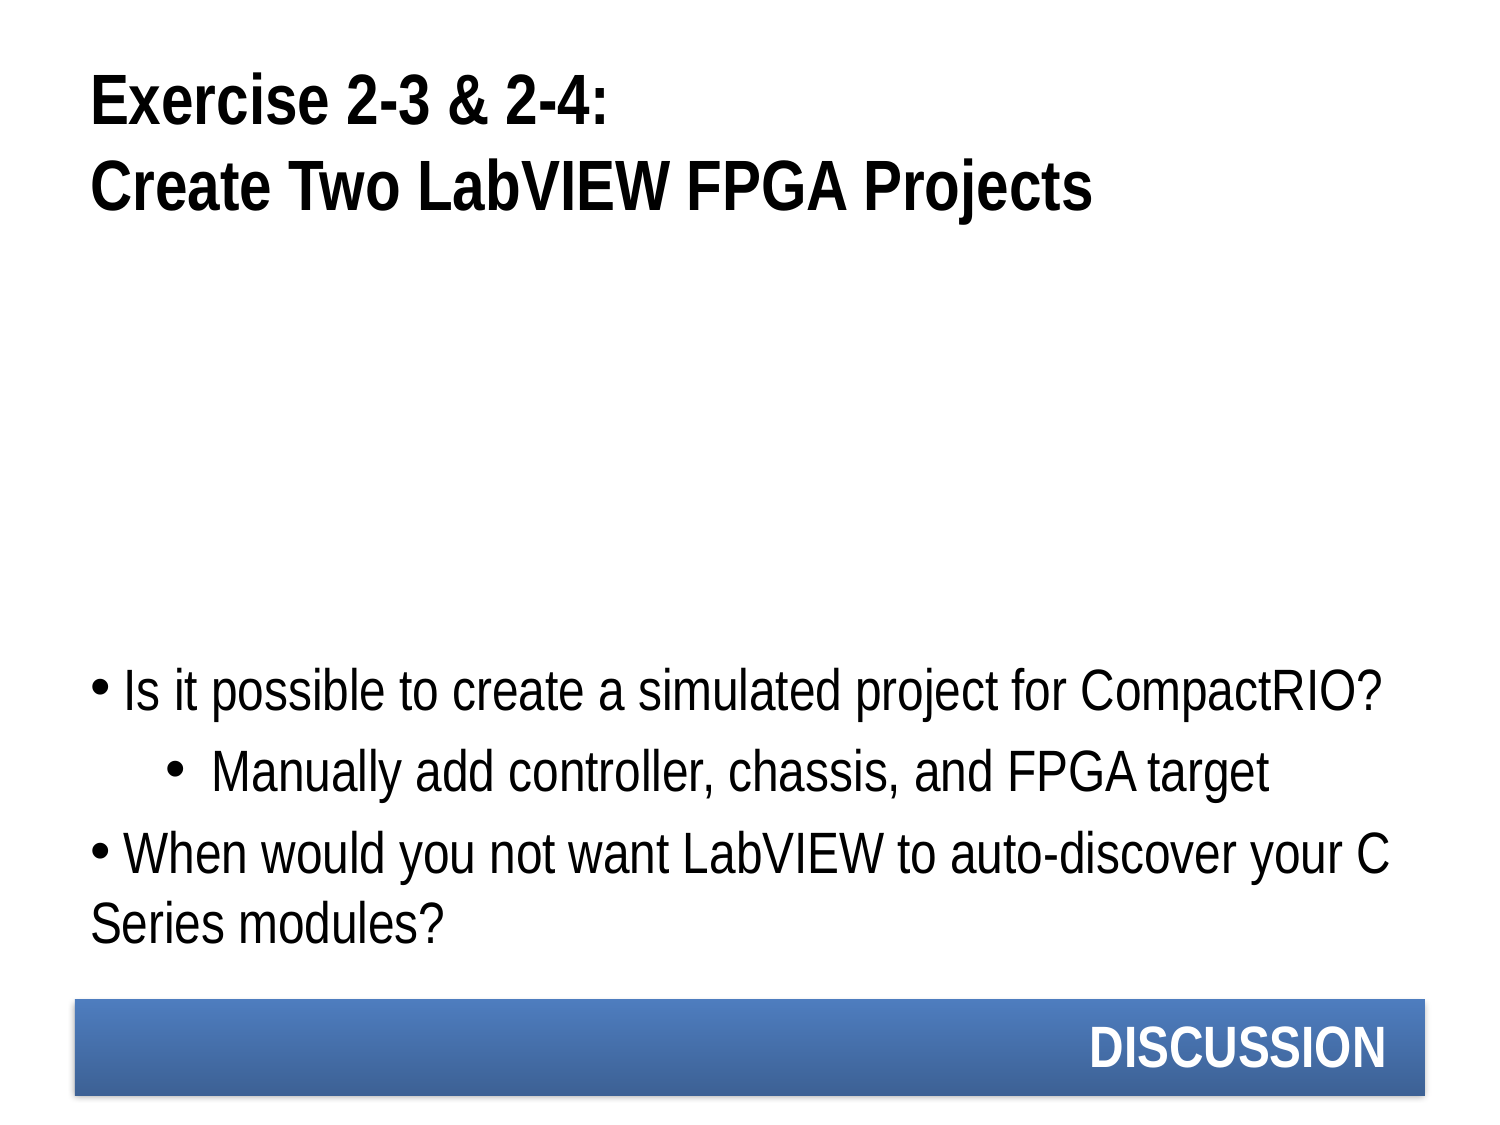

# Exercise 2-3 & 2-4: Create Two LabVIEW FPGA Projects
 Is it possible to create a simulated project for CompactRIO?
Manually add controller, chassis, and FPGA target
 When would you not want LabVIEW to auto-discover your C Series modules?